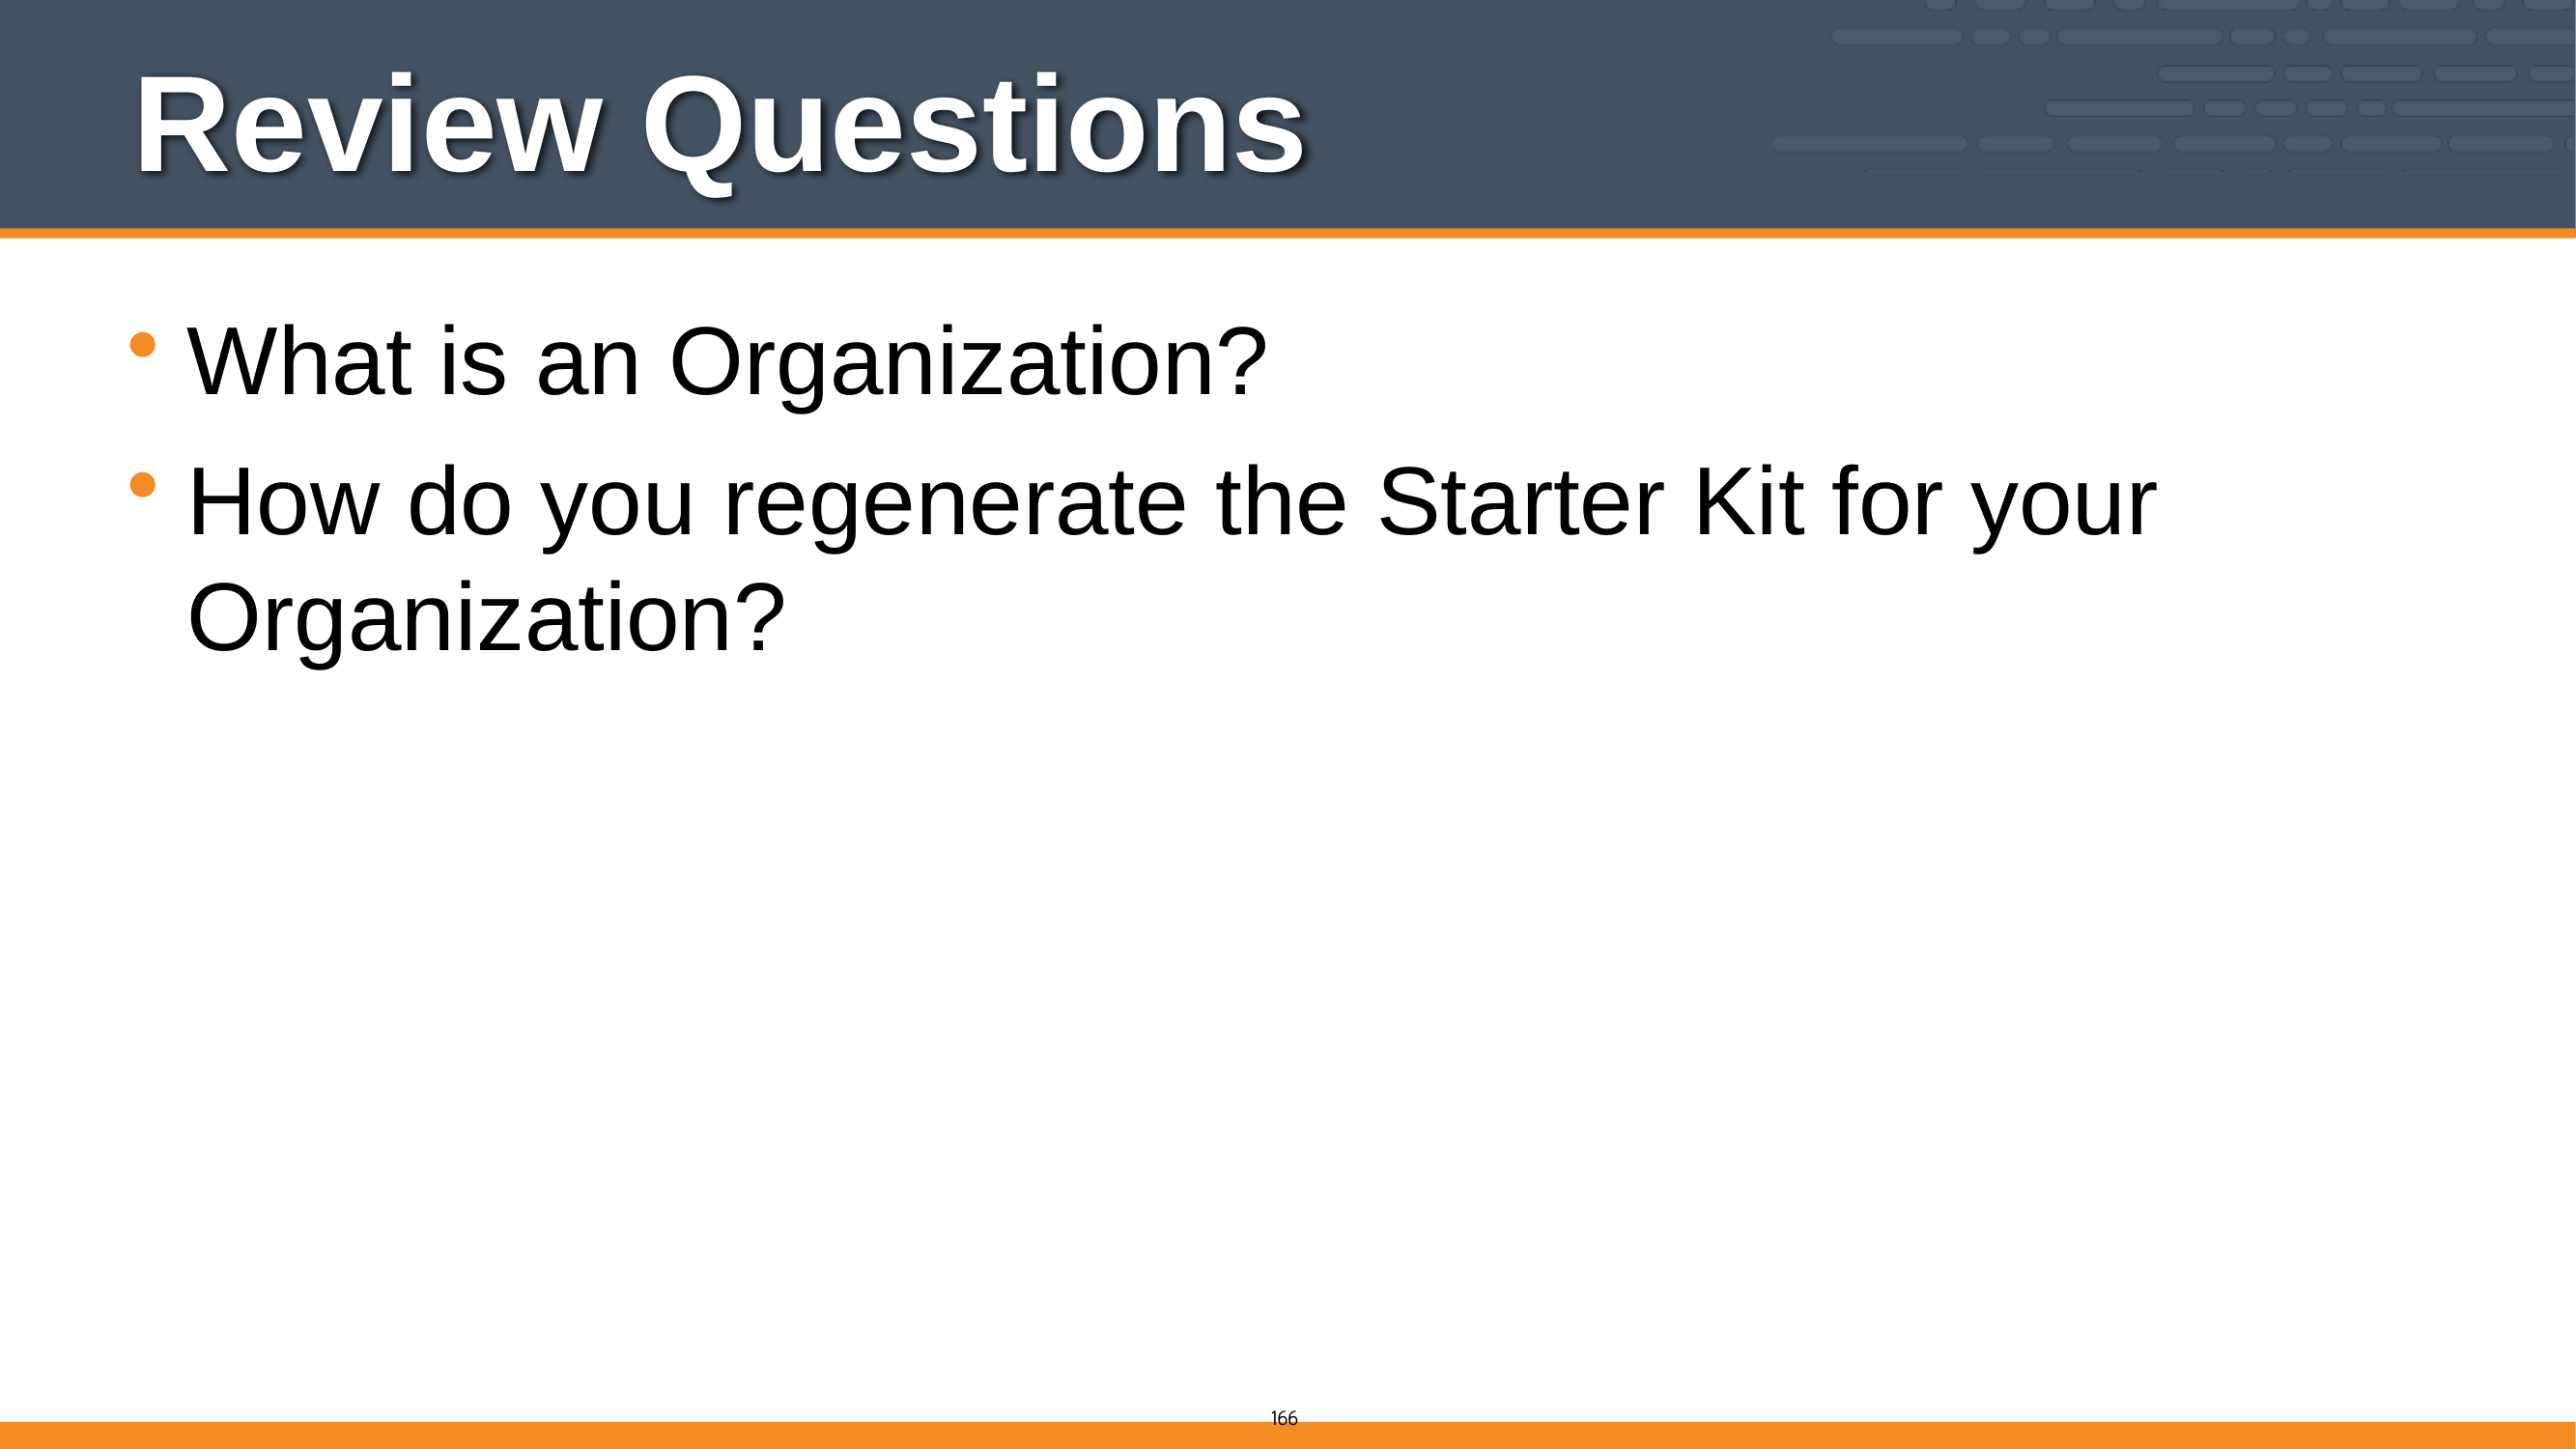

# Review Questions
What is an Organization?
How do you regenerate the Starter Kit for your Organization?
166